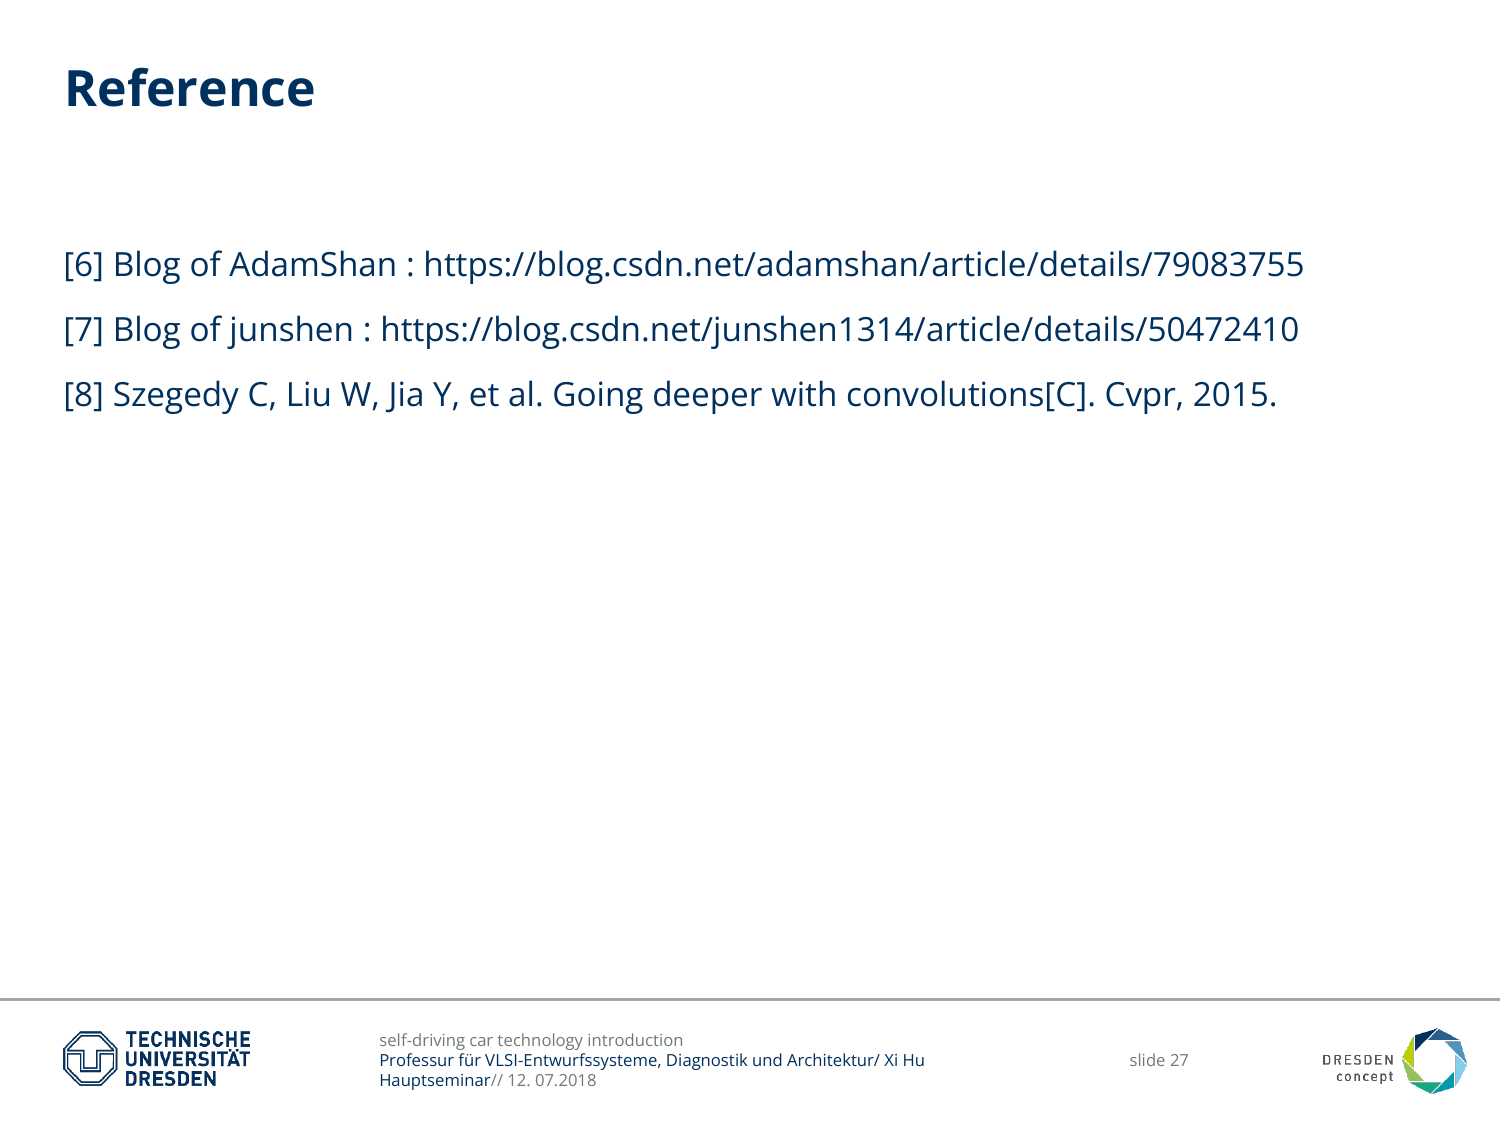

# Reference
[6] Blog of AdamShan : https://blog.csdn.net/adamshan/article/details/79083755
[7] Blog of junshen : https://blog.csdn.net/junshen1314/article/details/50472410
[8] Szegedy C, Liu W, Jia Y, et al. Going deeper with convolutions[C]. Cvpr, 2015.